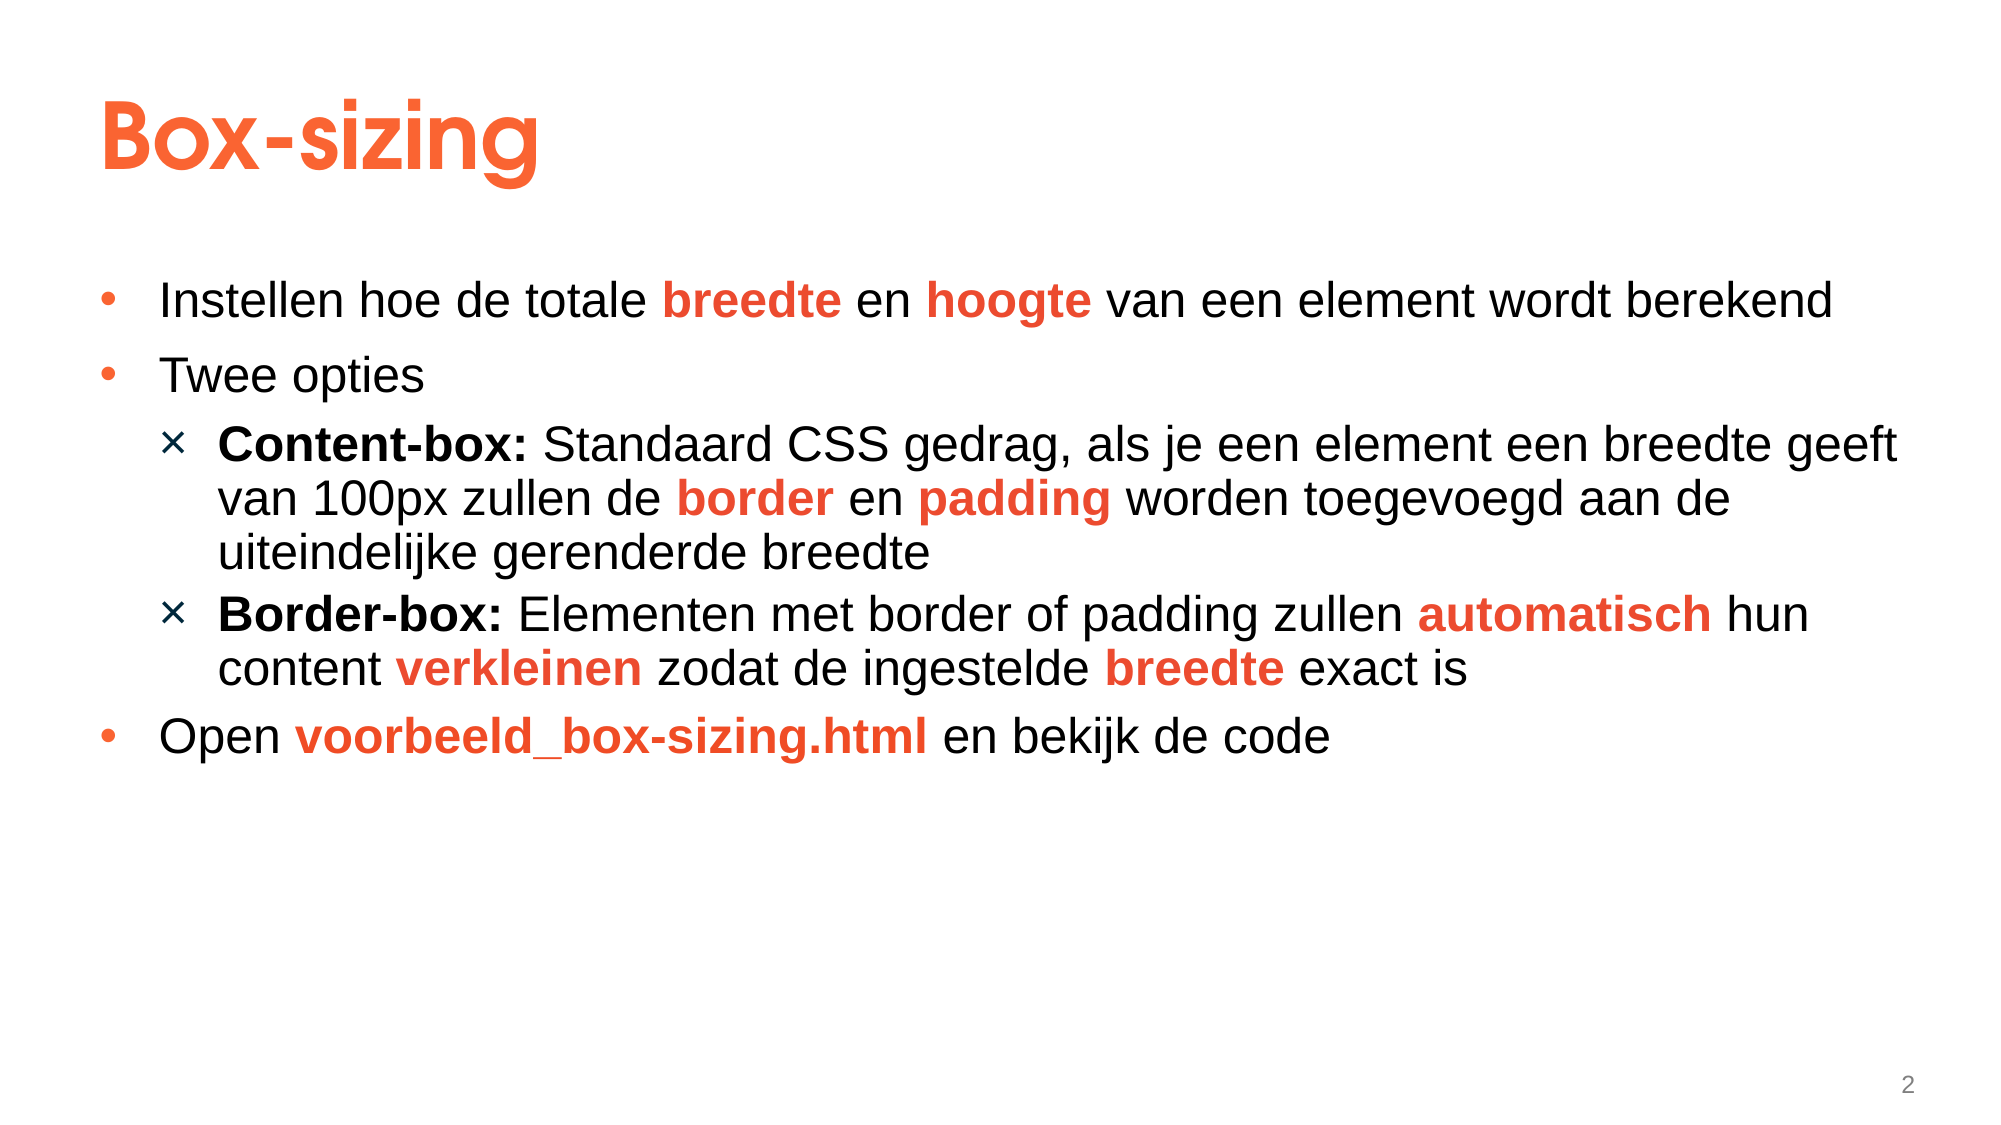

# Box-sizing
Instellen hoe de totale breedte en hoogte van een element wordt berekend
Twee opties
Content-box: Standaard CSS gedrag, als je een element een breedte geeft van 100px zullen de border en padding worden toegevoegd aan de uiteindelijke gerenderde breedte
Border-box: Elementen met border of padding zullen automatisch hun content verkleinen zodat de ingestelde breedte exact is
Open voorbeeld_box-sizing.html en bekijk de code

2